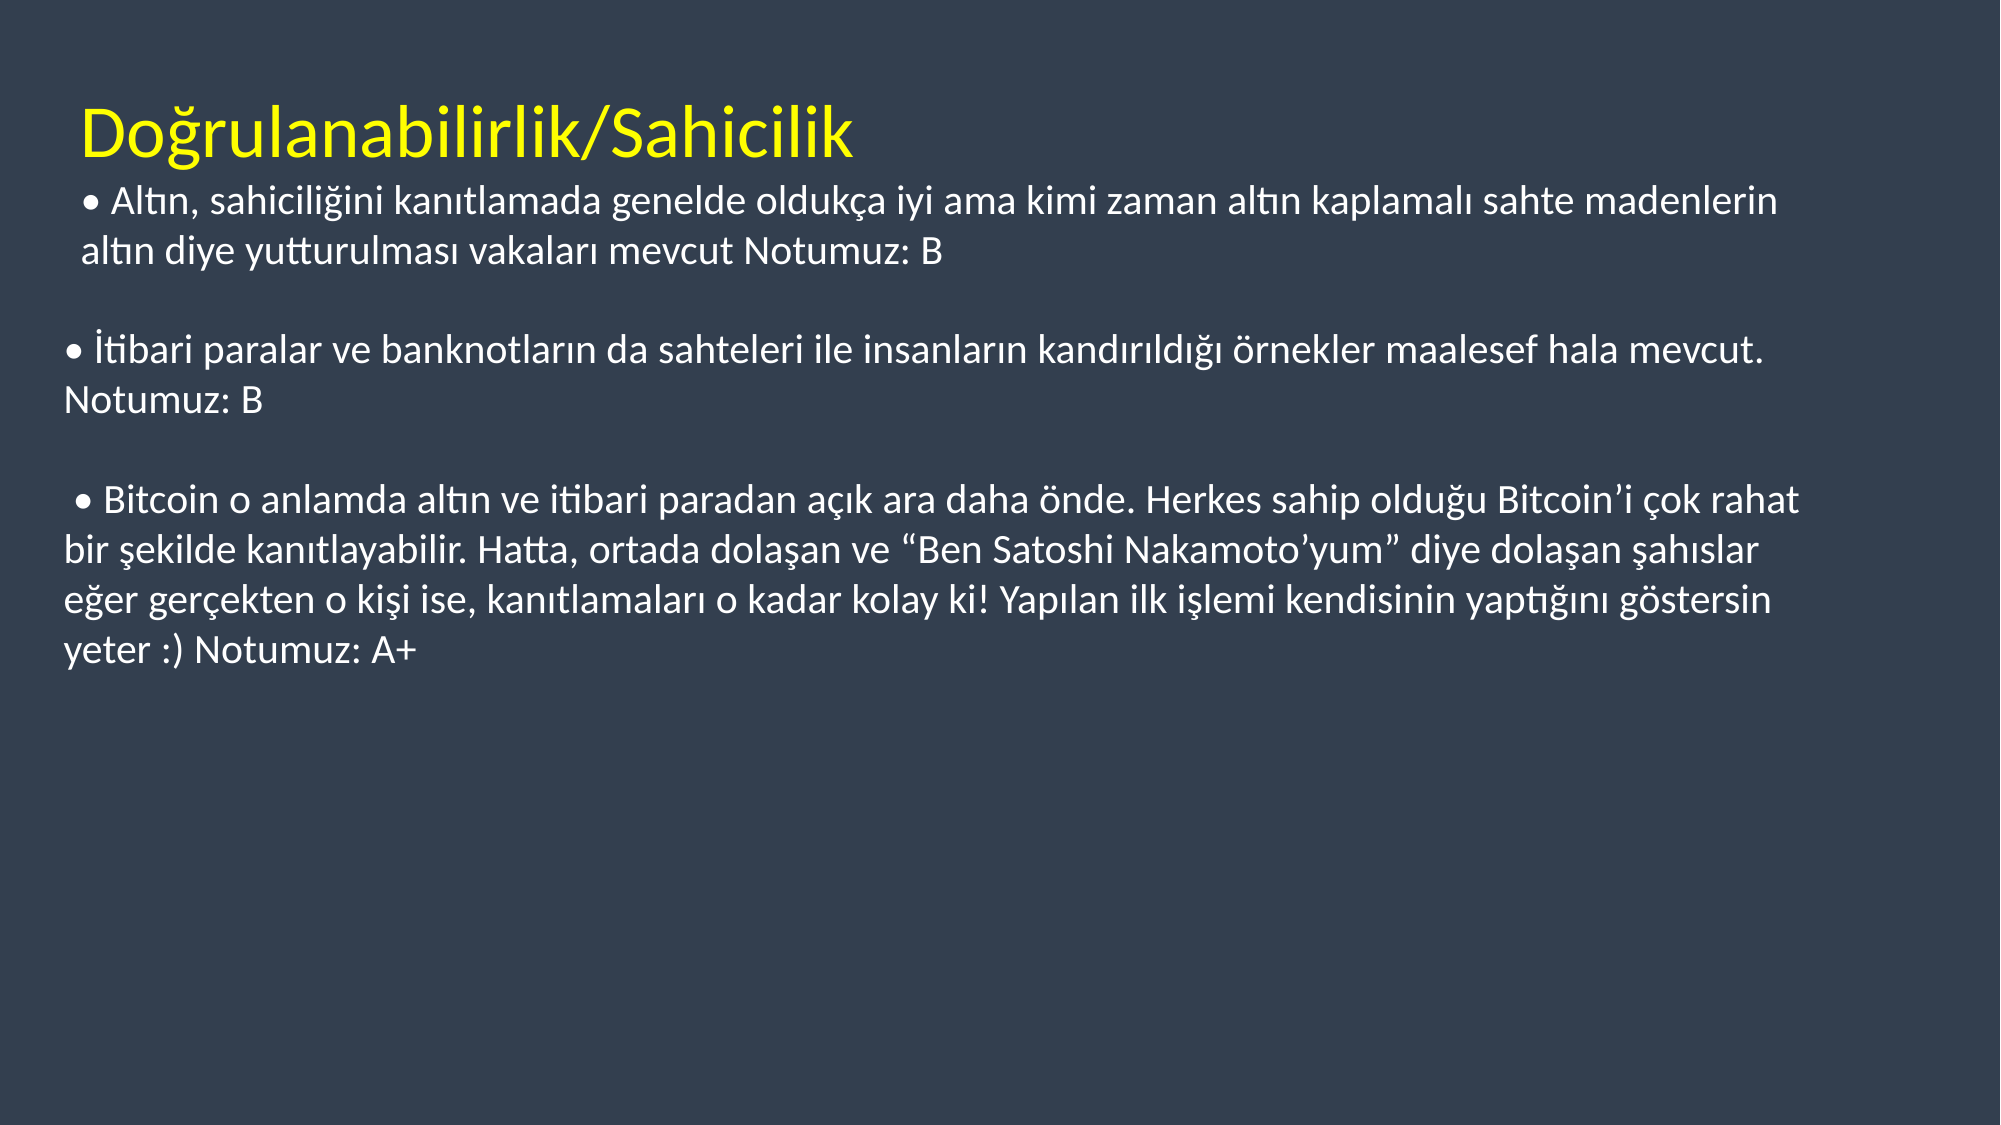

Doğrulanabilirlik/Sahicilik
• Altın, sahiciliğini kanıtlamada genelde oldukça iyi ama kimi zaman altın kaplamalı sahte madenlerin altın diye yutturulması vakaları mevcut Notumuz: B

• İtibari paralar ve banknotların da sahteleri ile insanların kandırıldığı örnekler maalesef hala mevcut. Notumuz: B

 • Bitcoin o anlamda altın ve itibari paradan açık ara daha önde. Herkes sahip olduğu Bitcoin’i çok rahat bir şekilde kanıtlayabilir. Hatta, ortada dolaşan ve “Ben Satoshi Nakamoto’yum” diye dolaşan şahıslar eğer gerçekten o kişi ise, kanıtlamaları o kadar kolay ki! Yapılan ilk işlemi kendisinin yaptığını göstersin yeter :) Notumuz: A+